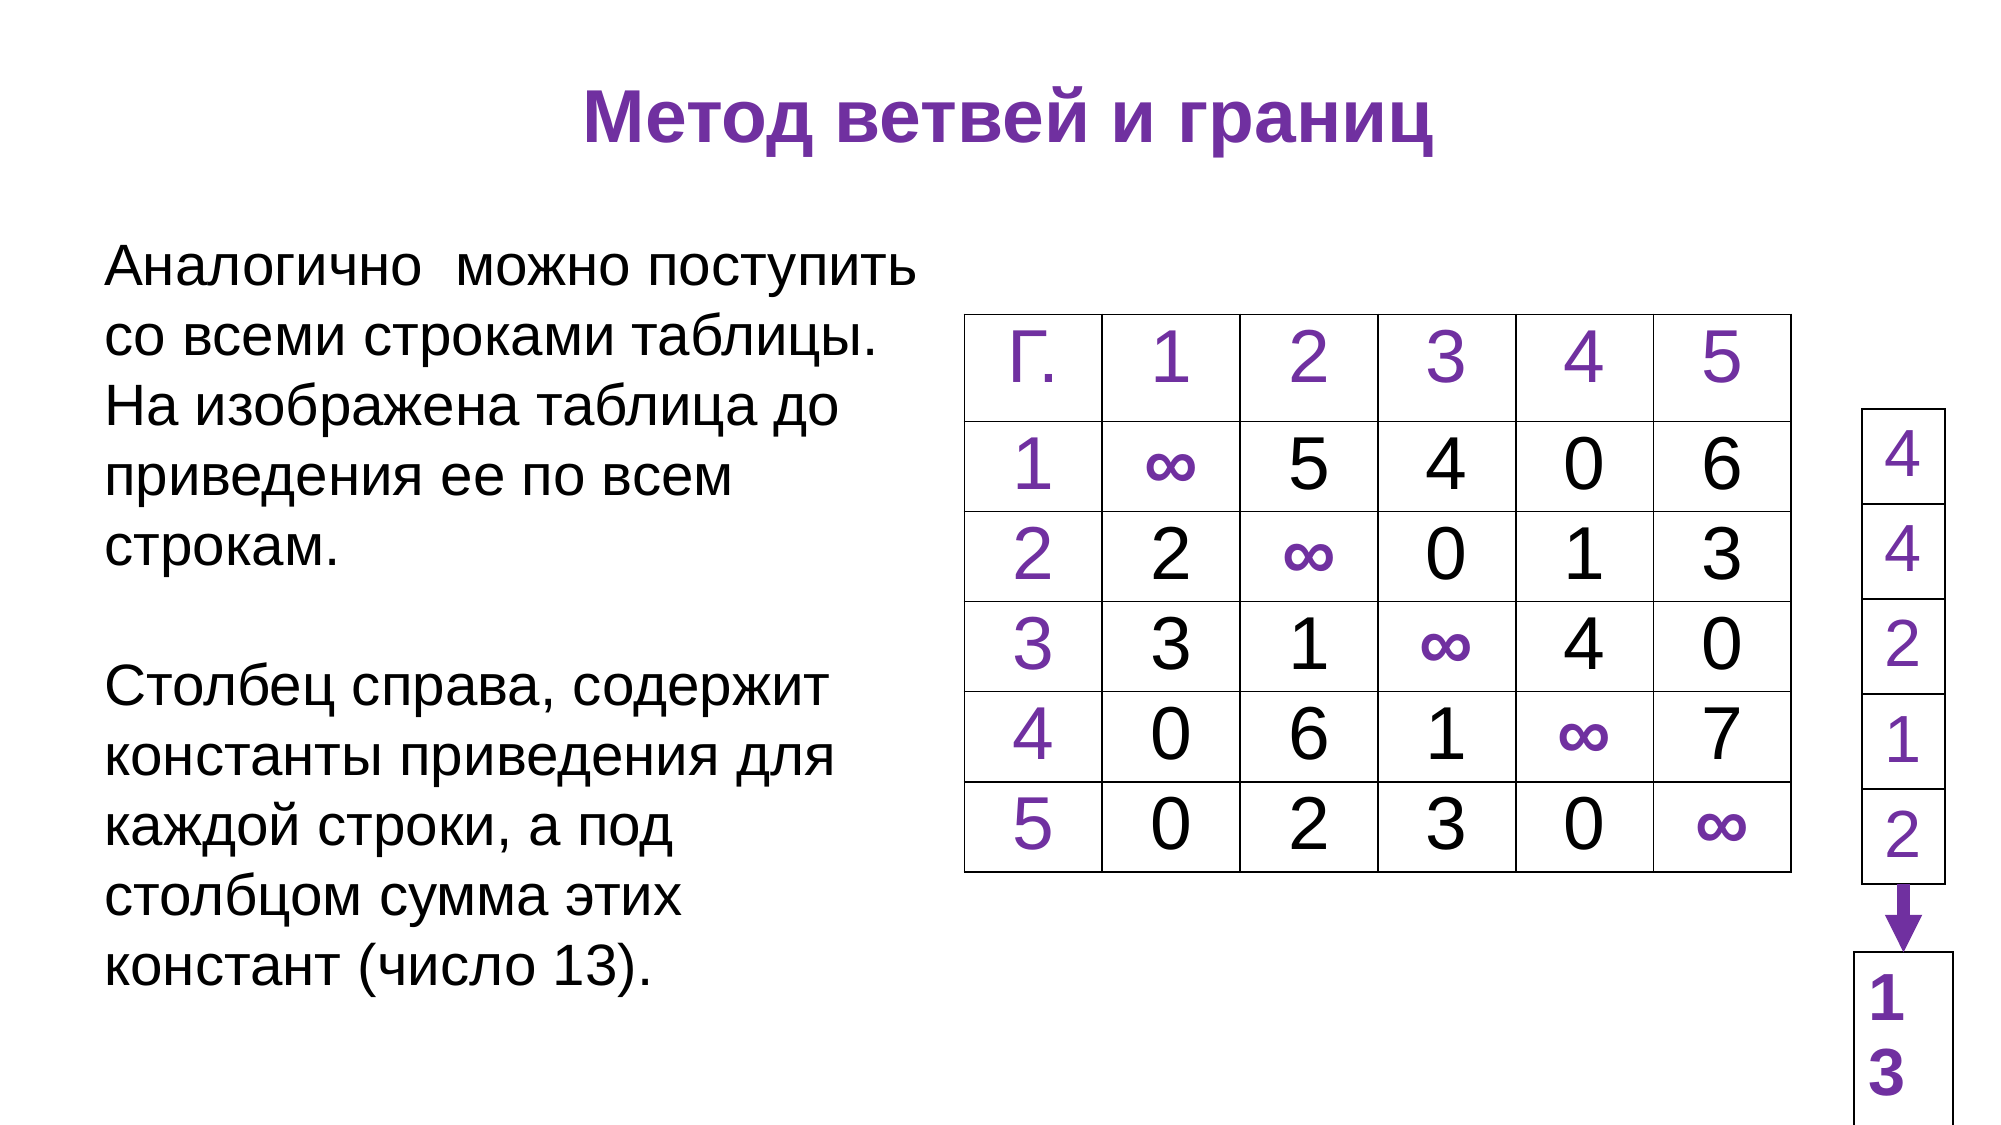

Метод ветвей и границ
Аналогично  можно поступить со всеми строками таблицы.
На изображена таблица до приведения ее по всем строкам.

Столбец справа, содержит константы приведения для каждой строки, а под столбцом сумма этих констант (число 13).
| Г. | 1 | 2 | 3 | 4 | 5 |
| --- | --- | --- | --- | --- | --- |
| 1 | ∞ | 5 | 4 | 0 | 6 |
| 2 | 2 | ∞ | 0 | 1 | 3 |
| 3 | 3 | 1 | ∞ | 4 | 0 |
| 4 | 0 | 6 | 1 | ∞ | 7 |
| 5 | 0 | 2 | 3 | 0 | ∞ |
| 4 |
| --- |
| 4 |
| 2 |
| 1 |
| 2 |
| 13 |
| --- |